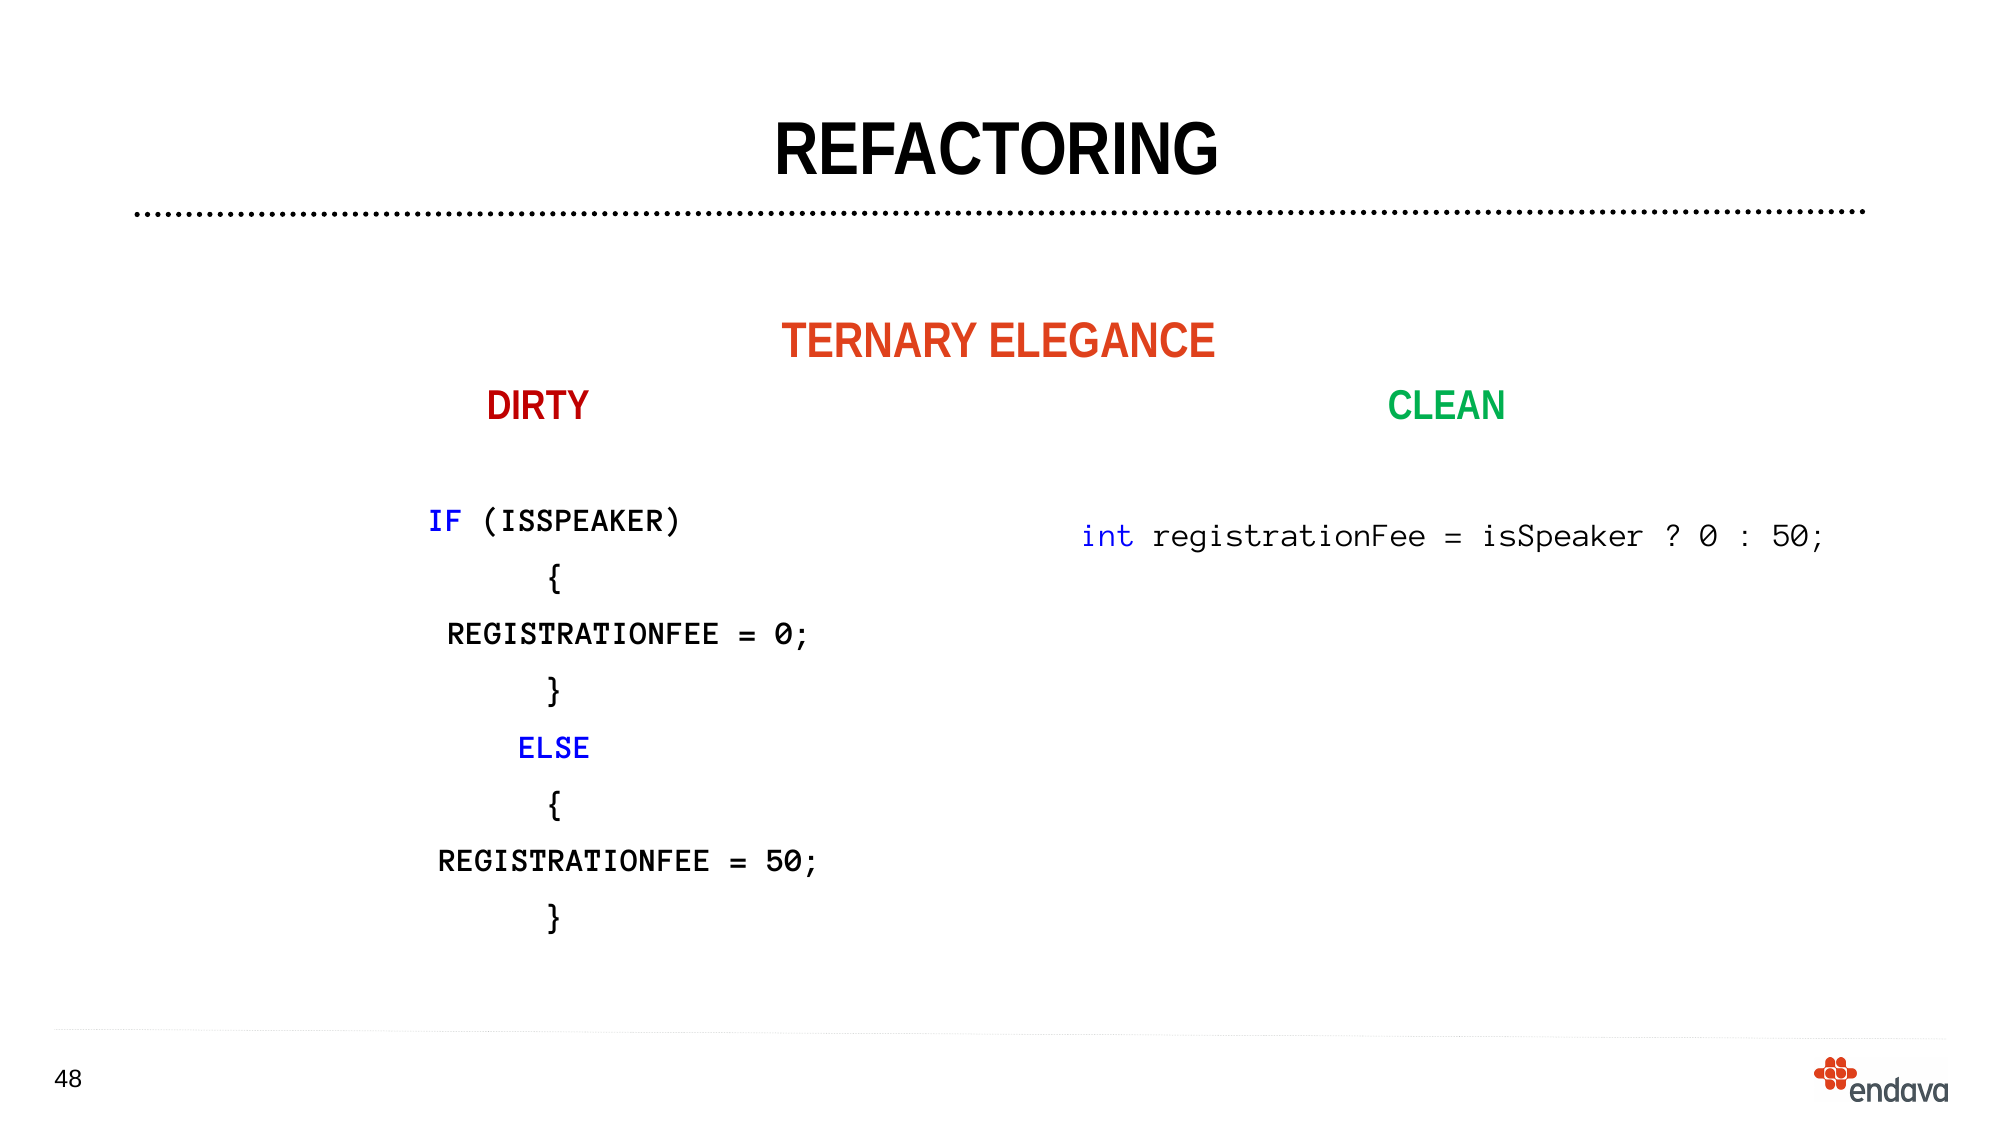

# REFACTORING
TERNARY ELEGANCE
DIRTY
CLEAN
if (isSpeaker)
{
	registrationFee = 0;
}
else
{
	registrationFee = 50;
}
int registrationFee = isSpeaker ? 0 : 50;